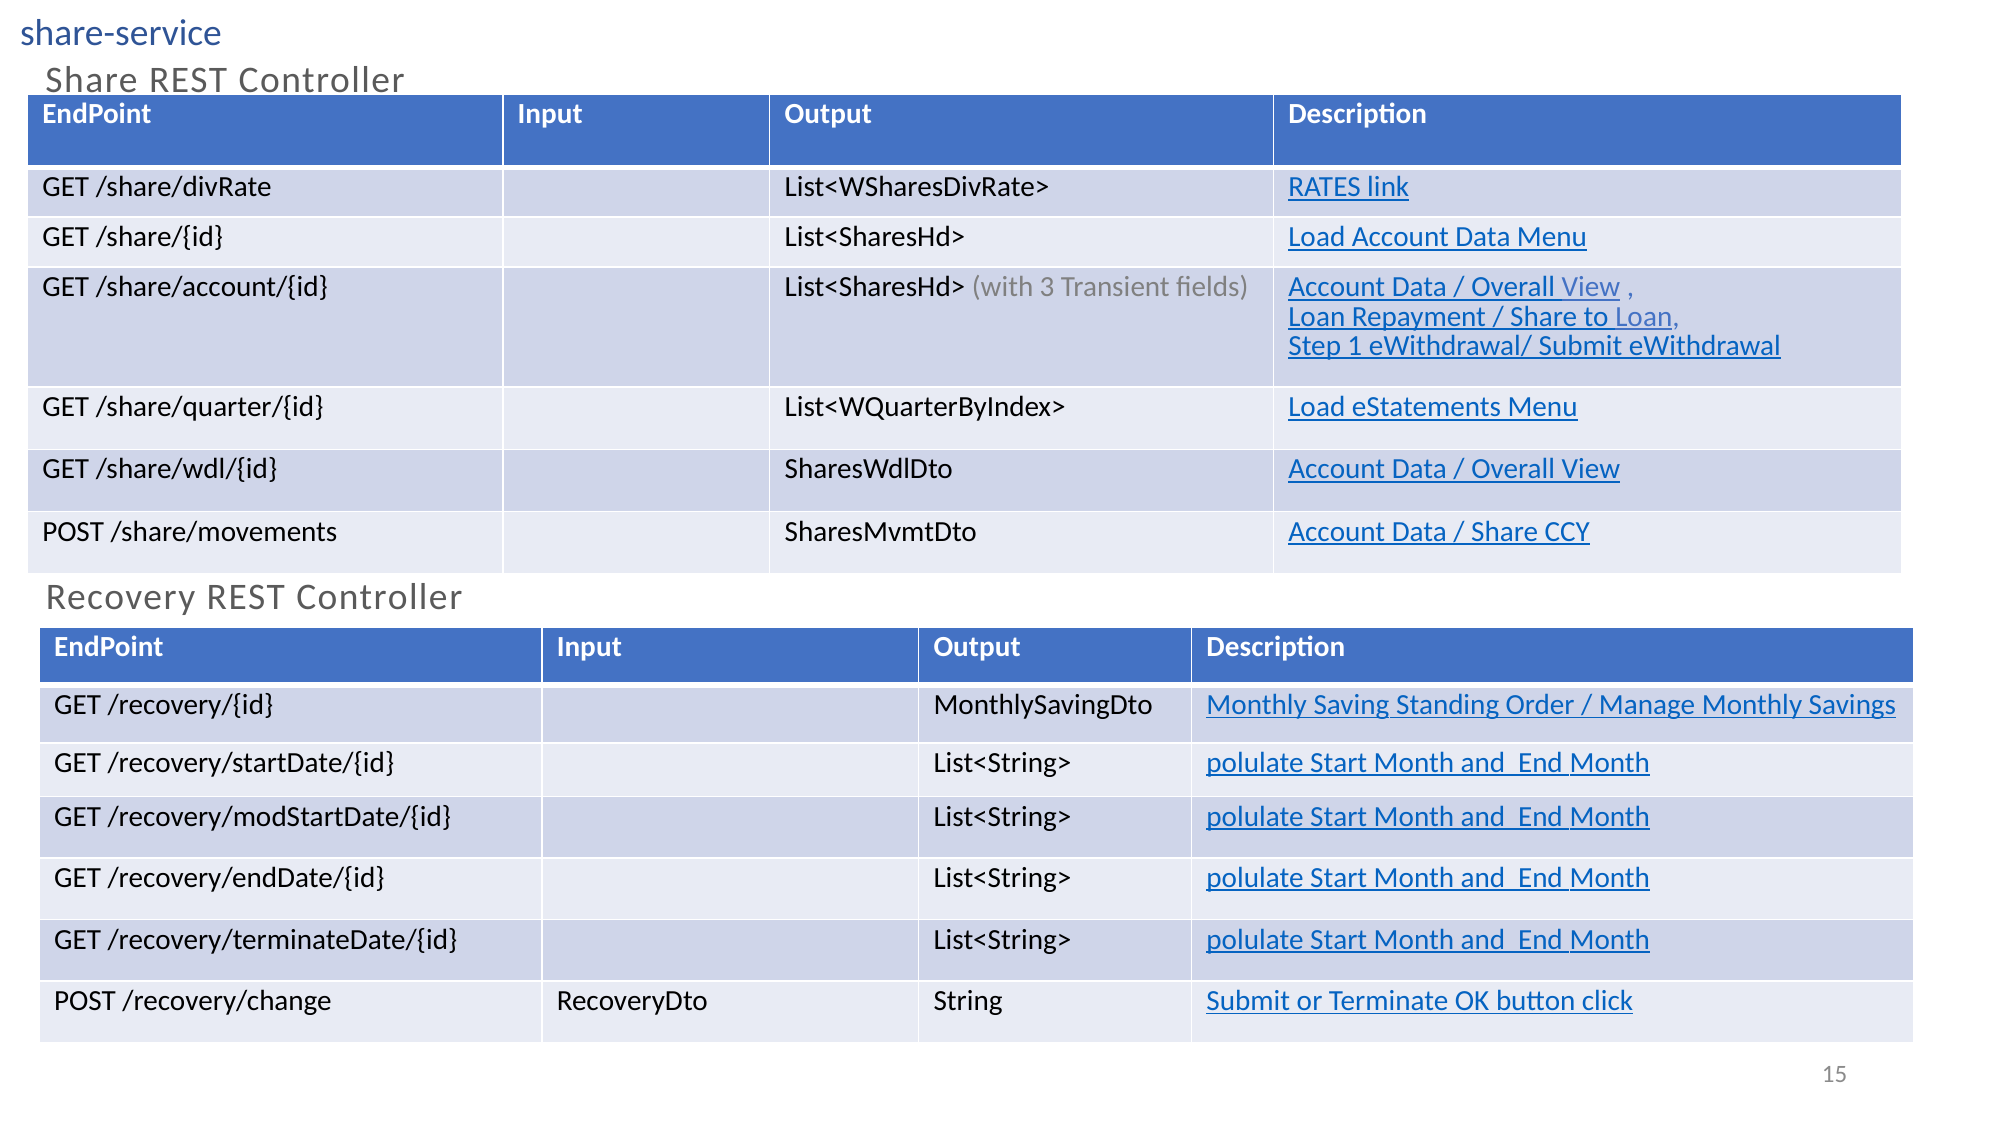

share-service
Share REST Controller
| EndPoint | Input | Output | Description |
| --- | --- | --- | --- |
| GET /share/divRate |  | List<WSharesDivRate> | RATES link |
| GET /share/{id} |  | List<SharesHd> | Load Account Data Menu |
| GET /share/account/{id} |  | List<SharesHd> (with 3 Transient fields) | Account Data / Overall View , Loan Repayment / Share to Loan, Step 1 eWithdrawal/ Submit eWithdrawal |
| GET /share/quarter/{id} |  | List<WQuarterByIndex> | Load eStatements Menu |
| GET /share/wdl/{id} |  | SharesWdlDto | Account Data / Overall View |
| POST /share/movements |  | SharesMvmtDto | Account Data / Share CCY |
Recovery REST Controller
| EndPoint | Input | Output | Description |
| --- | --- | --- | --- |
| GET /recovery/{id} |  | MonthlySavingDto | Monthly Saving Standing Order / Manage Monthly Savings |
| GET /recovery/startDate/{id} |  | List<String> | polulate Start Month and End Month |
| GET /recovery/modStartDate/{id} |  | List<String> | polulate Start Month and End Month |
| GET /recovery/endDate/{id} |  | List<String> | polulate Start Month and End Month |
| GET /recovery/terminateDate/{id} |  | List<String> | polulate Start Month and End Month |
| POST /recovery/change | RecoveryDto | String | Submit or Terminate OK button click |
15